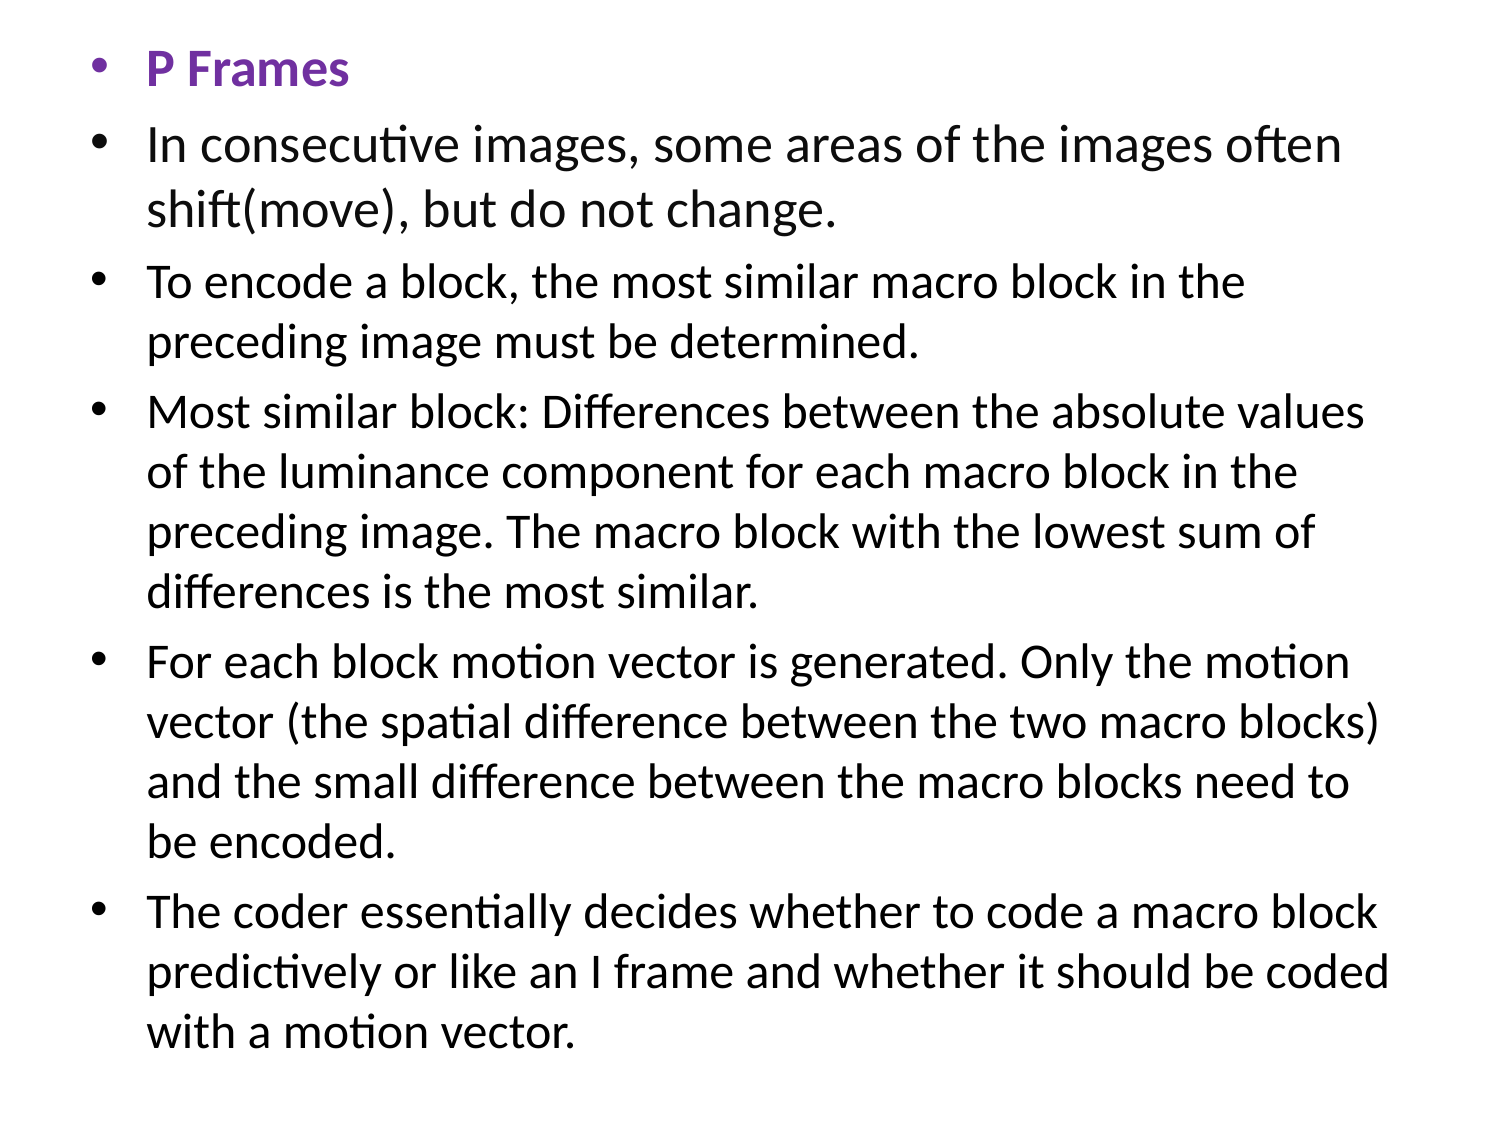

P Frames
In consecutive images, some areas of the images often shift(move), but do not change.
To encode a block, the most similar macro block in the preceding image must be determined.
Most similar block: Differences between the absolute values of the luminance component for each macro block in the preceding image. The macro block with the lowest sum of differences is the most similar.
For each block motion vector is generated. Only the motion vector (the spatial difference between the two macro blocks) and the small difference between the macro blocks need to be encoded.
The coder essentially decides whether to code a macro block predictively or like an I frame and whether it should be coded with a motion vector.